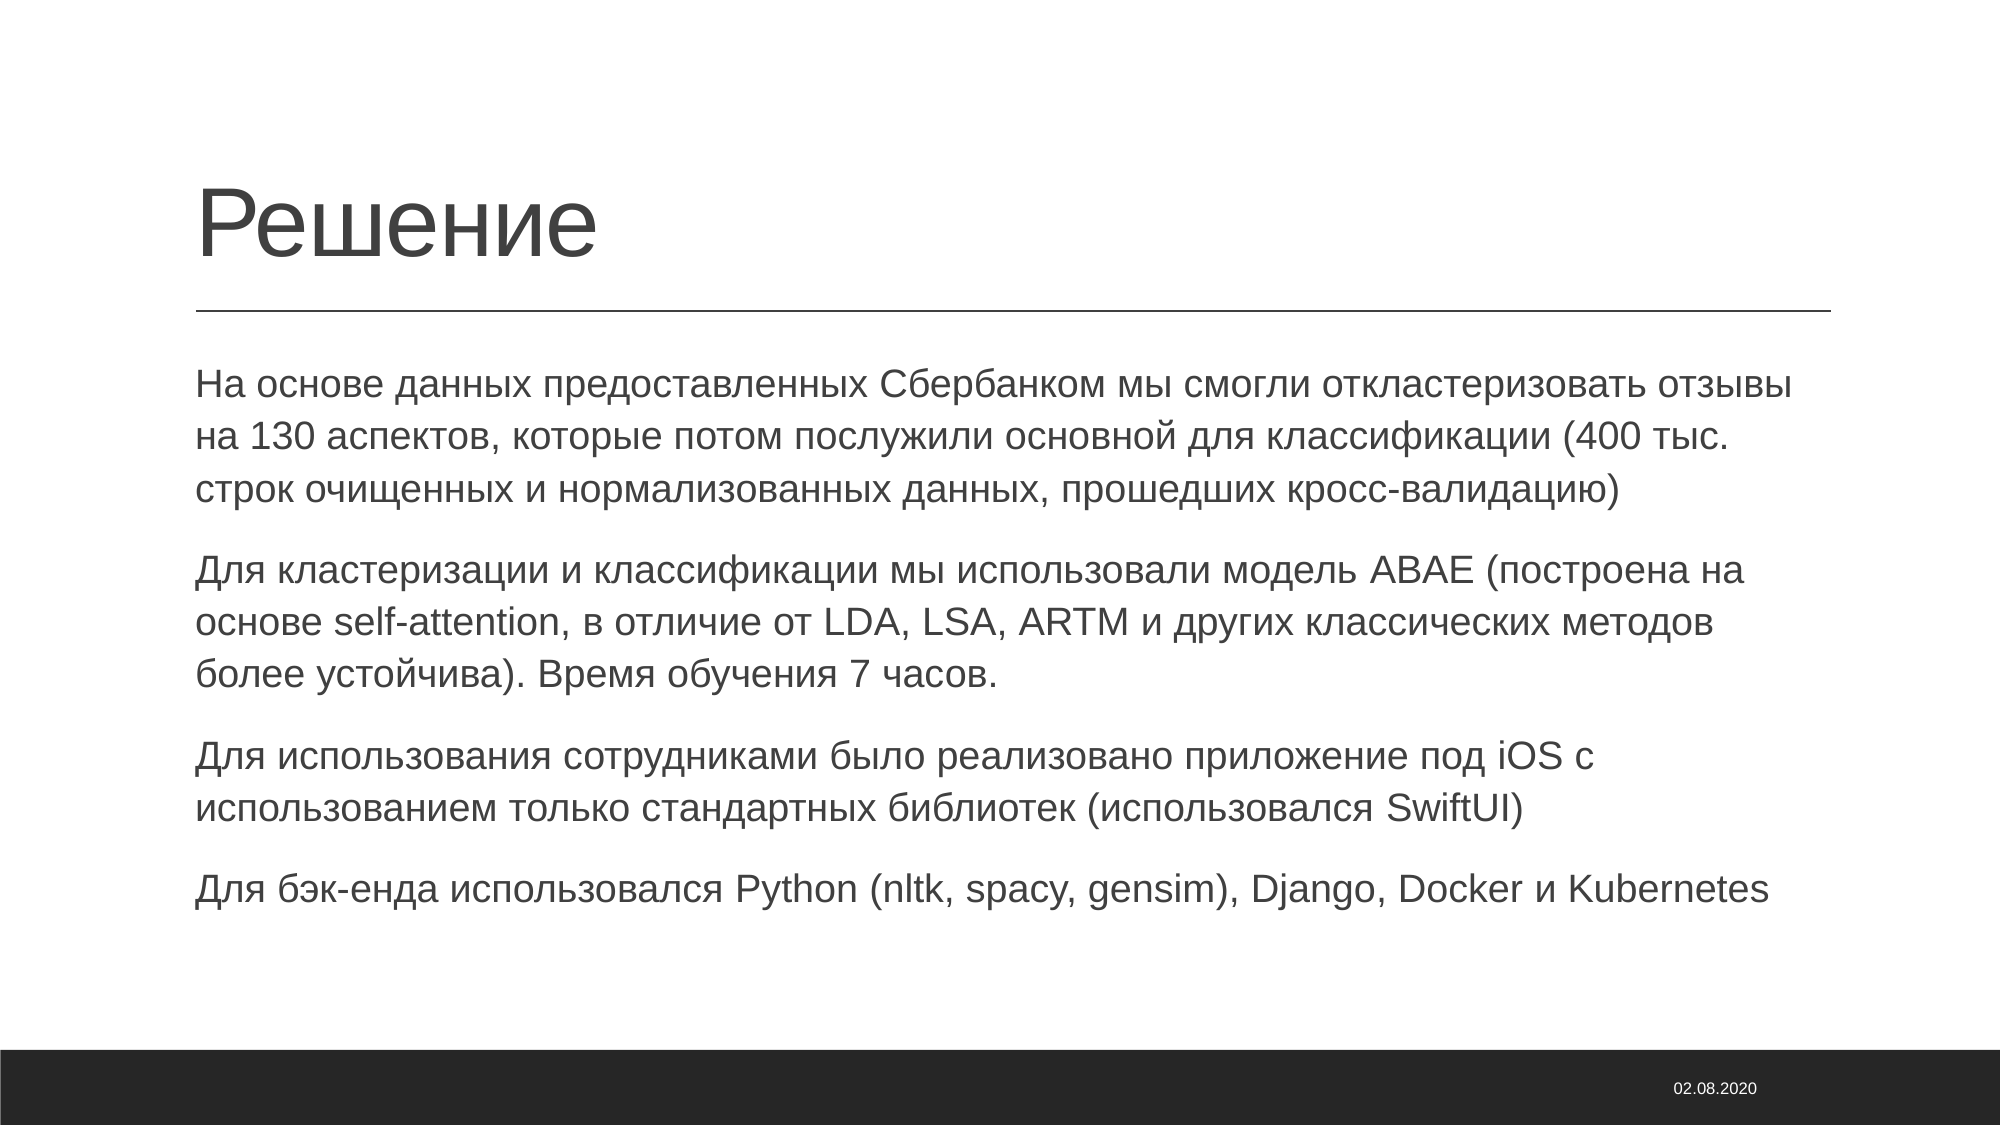

# Решение
На основе данных предоставленных Сбербанком мы смогли откластеризовать отзывы на 130 аспектов, которые потом послужили основной для классификации (400 тыс. строк очищенных и нормализованных данных, прошедших кросс-валидацию)
Для кластеризации и классификации мы использовали модель ABAE (построена на основе self-attention, в отличие от LDA, LSA, ARTM и других классических методов более устойчива). Время обучения 7 часов.
Для использования сотрудниками было реализовано приложение под iOS с использованием только стандартных библиотек (использовался SwiftUI)
Для бэк-енда использовался Python (nltk, spacy, gensim), Django, Docker и Kubernetes
02.08.2020